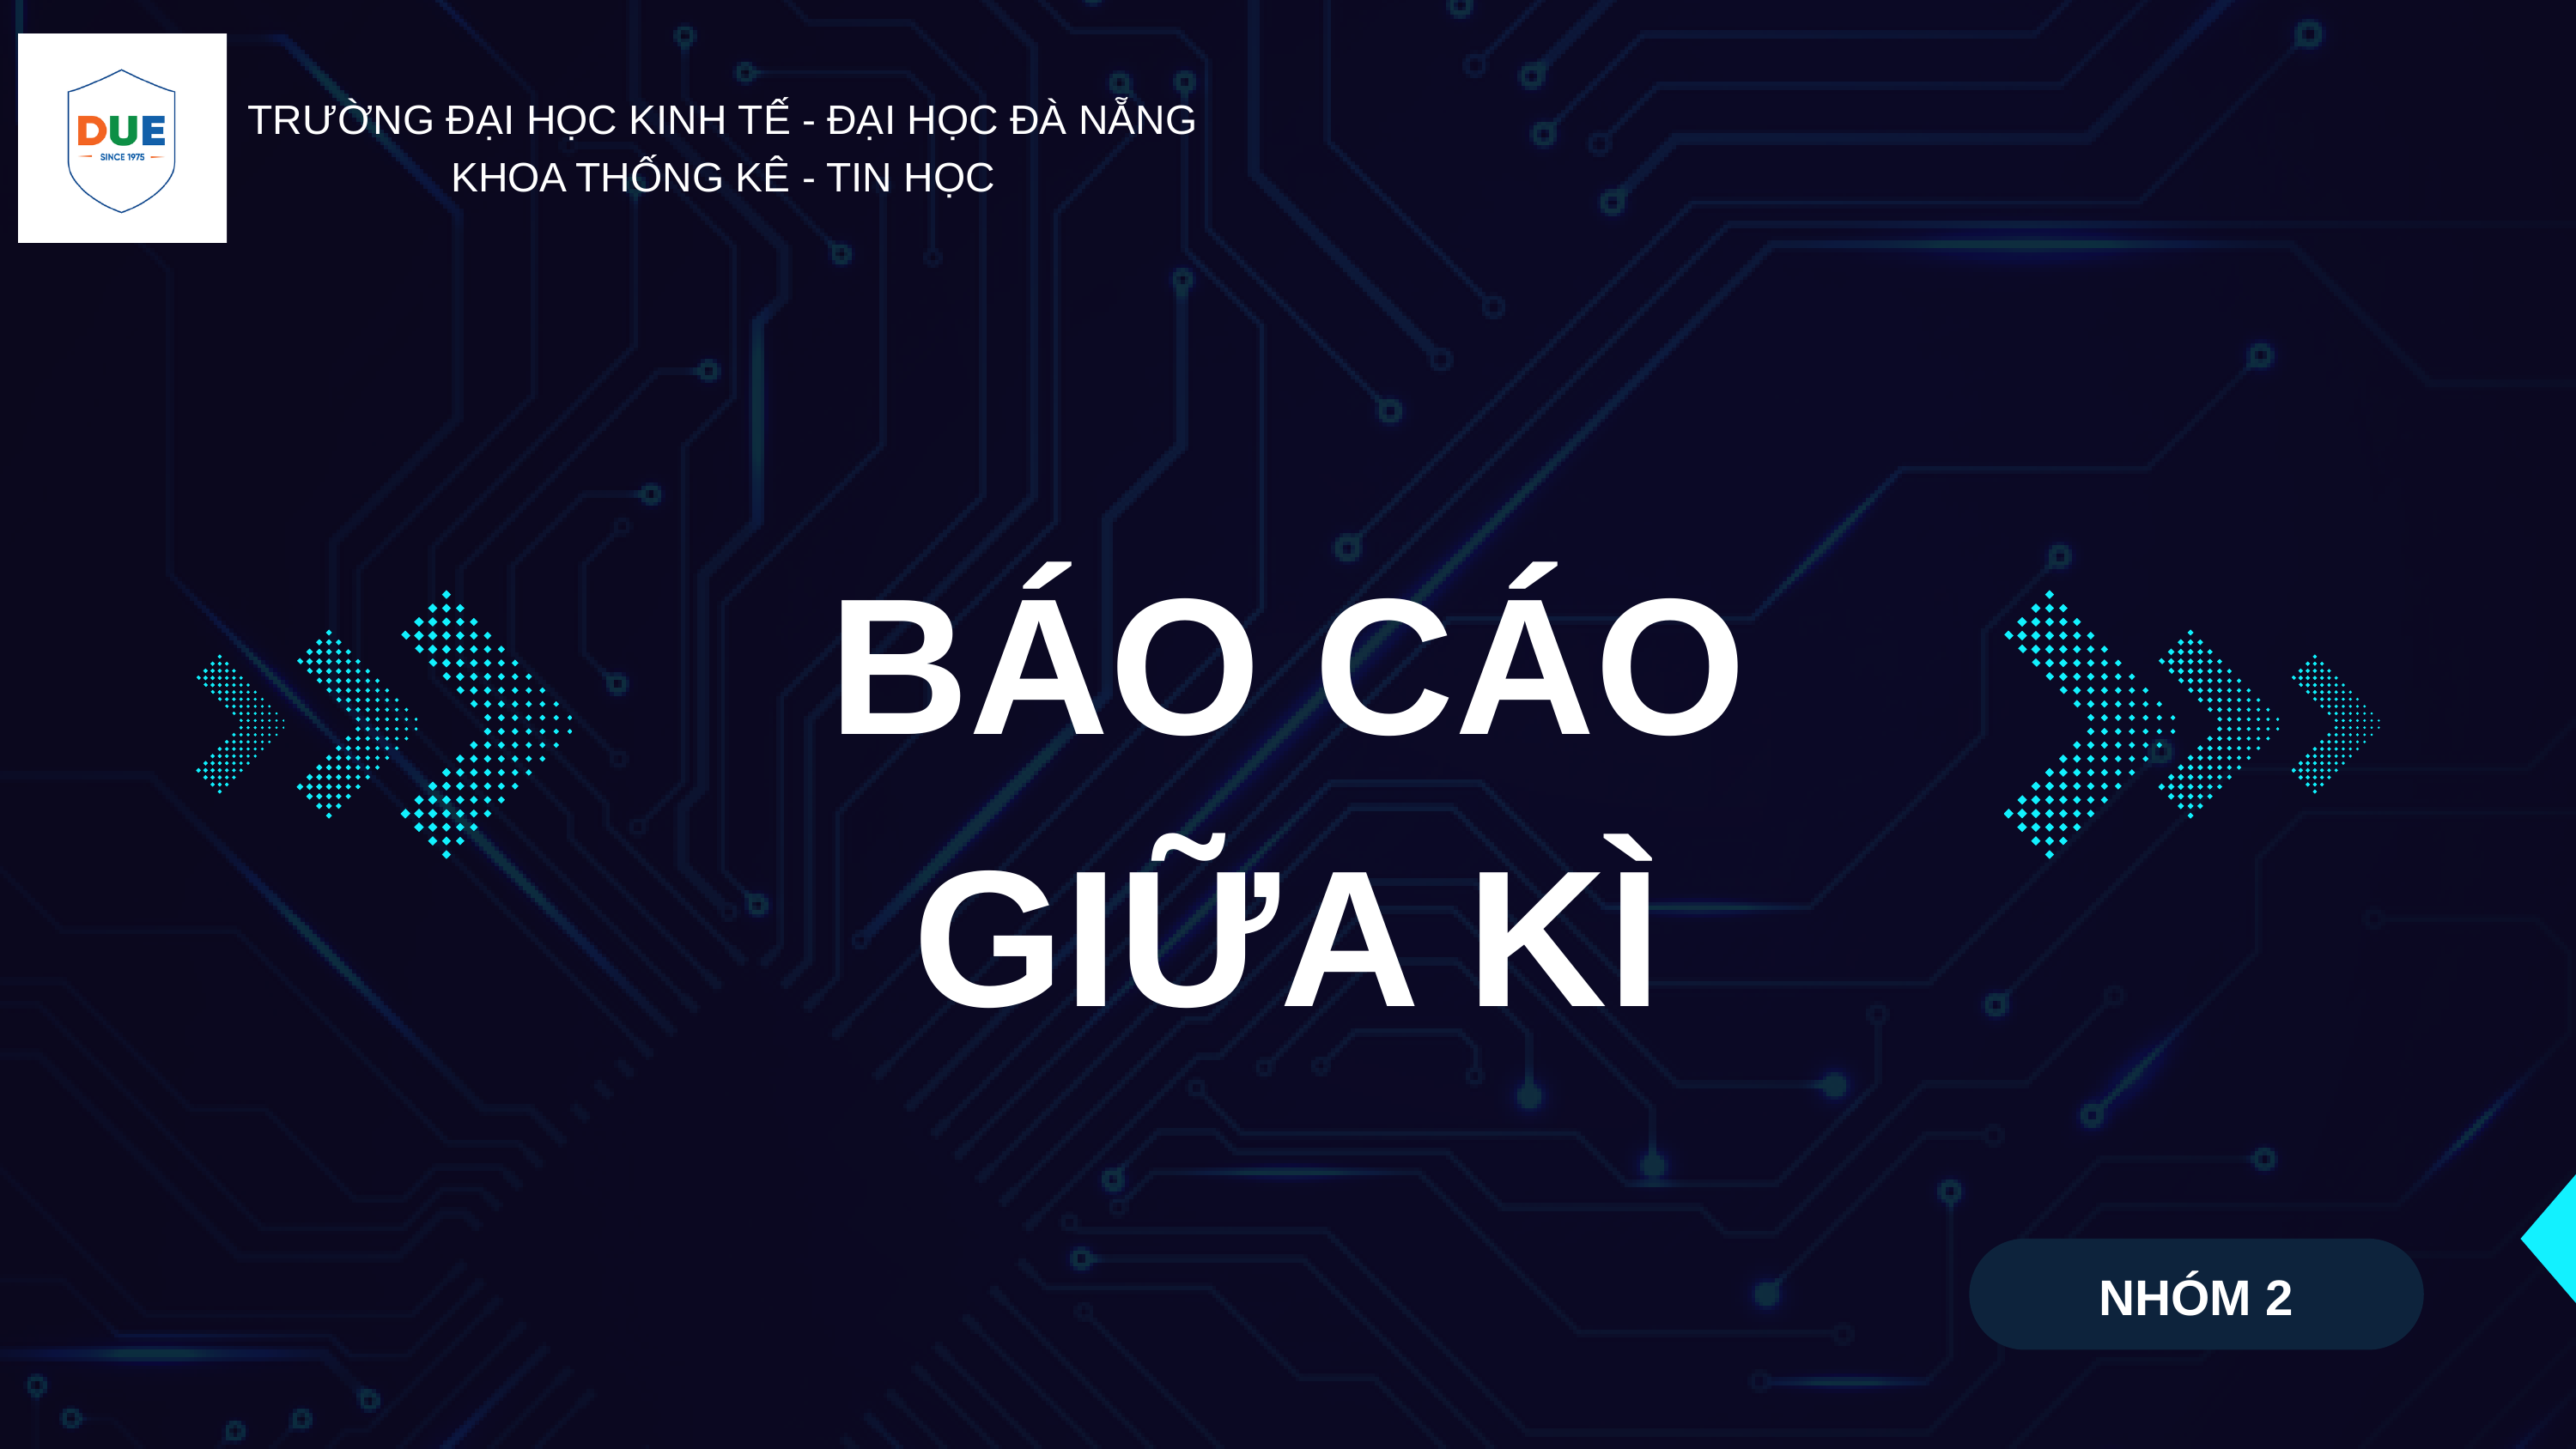

TRƯỜNG ĐẠI HỌC KINH TẾ - ĐẠI HỌC ĐÀ NẴNG
KHOA THỐNG KÊ - TIN HỌC
BÁO CÁO GIỮA KÌ

NHÓM 2